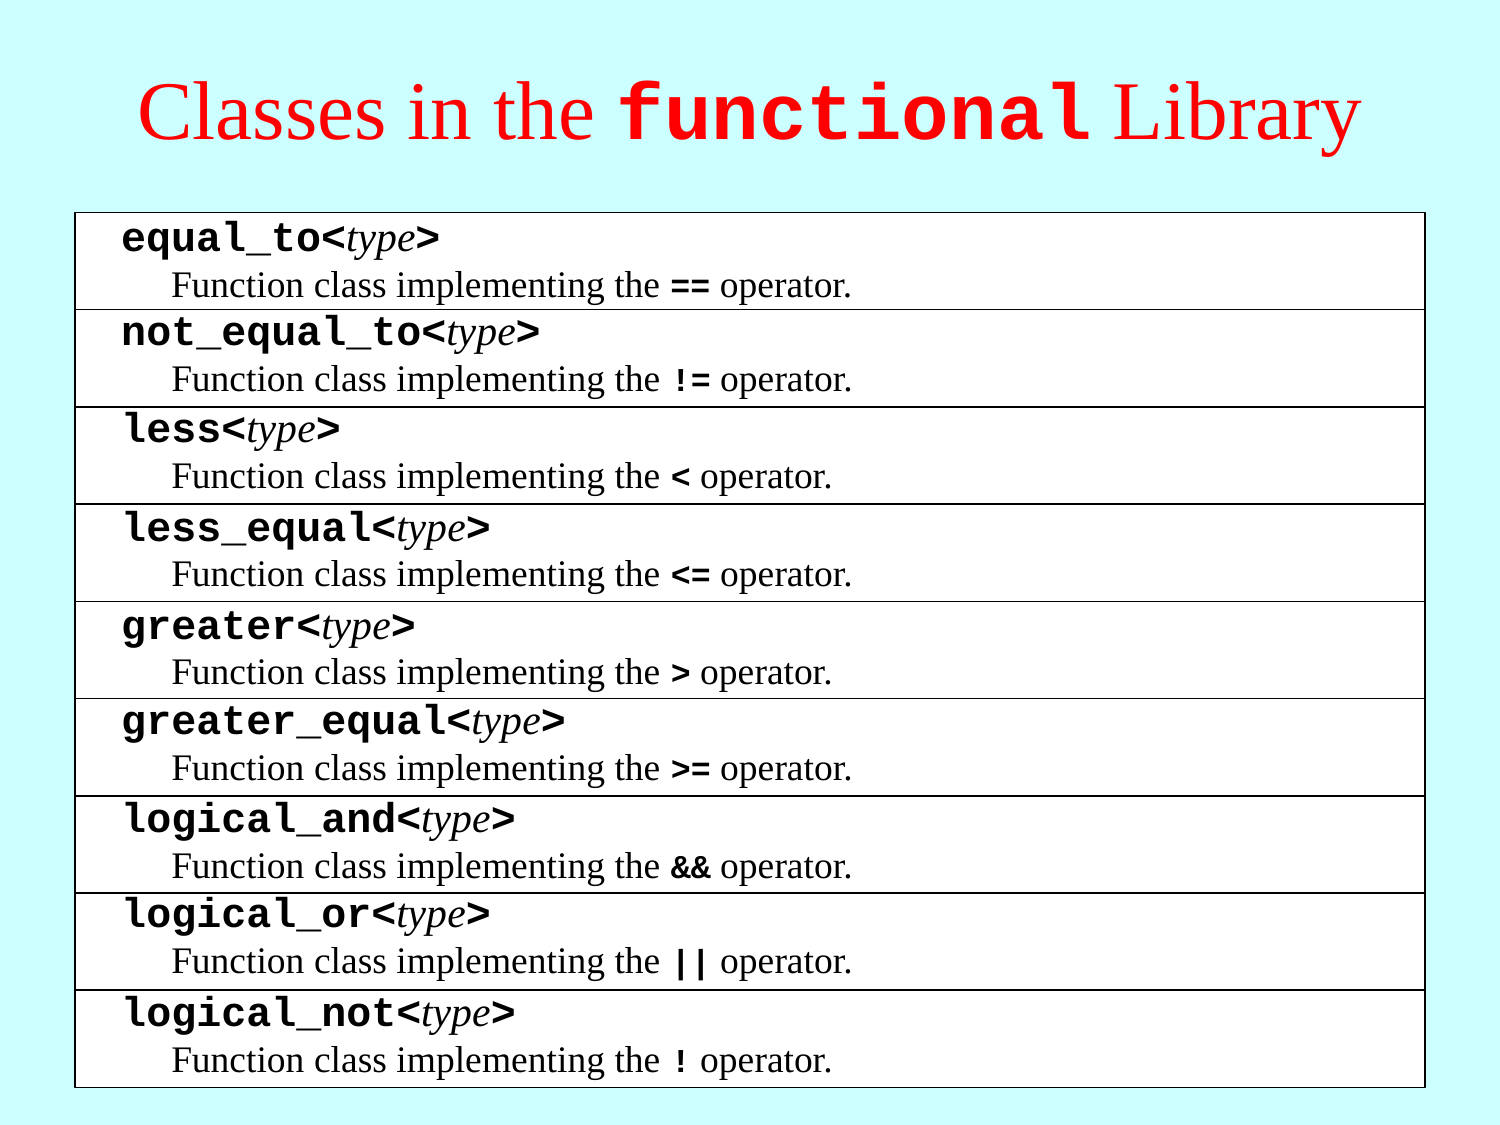

# Classes in the functional Library
equal_to<type>

Function class implementing the == operator.
not_equal_to<type>
Function class implementing the != operator.
less<type>
Function class implementing the < operator.
less_equal<type>
Function class implementing the <= operator.
greater<type>
Function class implementing the > operator.
greater_equal<type>
Function class implementing the >= operator.
logical_and<type>
Function class implementing the && operator.
logical_or<type>
Function class implementing the || operator.
logical_not<type>
Function class implementing the ! operator.